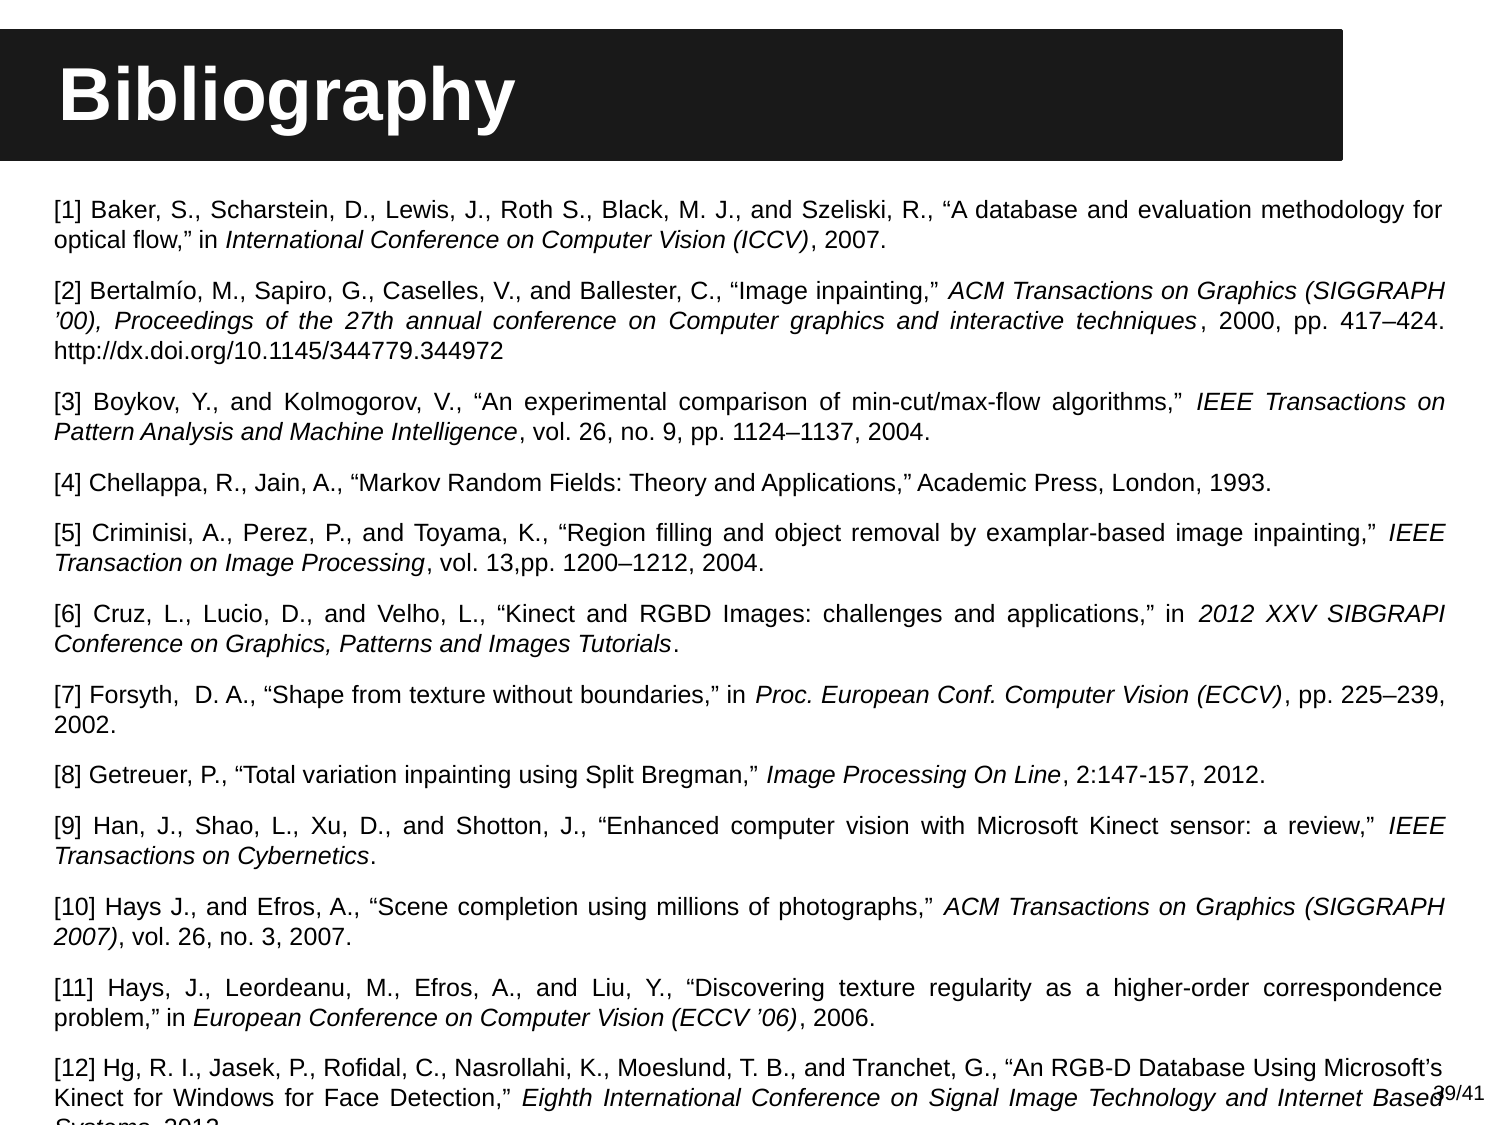

Bibliography

[1] Baker, S., Scharstein, D., Lewis, J., Roth S., Black, M. J., and Szeliski, R., “A database and evaluation methodology for optical ﬂow,” in International Conference on Computer Vision (ICCV), 2007.
[2] Bertalmío, M., Sapiro, G., Caselles, V., and Ballester, C., “Image inpainting,” ACM Transactions on Graphics (SIGGRAPH ’00), Proceedings of the 27th annual conference on Computer graphics and interactive techniques, 2000, pp. 417–424. http://dx.doi.org/10.1145/344779.344972
[3] Boykov, Y., and Kolmogorov, V., “An experimental comparison of min-cut/max-ﬂow algorithms,” IEEE Transactions on Pattern Analysis and Machine Intelligence, vol. 26, no. 9, pp. 1124–1137, 2004.
[4] Chellappa, R., Jain, A., “Markov Random Fields: Theory and Applications,” Academic Press, London, 1993.
[5] Criminisi, A., Perez, P., and Toyama, K., “Region ﬁlling and object removal by examplar-based image inpainting,” IEEE Transaction on Image Processing, vol. 13,pp. 1200–1212, 2004.
[6] Cruz, L., Lucio, D., and Velho, L., “Kinect and RGBD Images: challenges and applications,” in 2012 XXV SIBGRAPI Conference on Graphics, Patterns and Images Tutorials.
[7] Forsyth,  D. A., “Shape from texture without boundaries,” in Proc. European Conf. Computer Vision (ECCV), pp. 225–239, 2002.
[8] Getreuer, P., “Total variation inpainting using Split Bregman,” Image Processing On Line, 2:147-157, 2012.
[9] Han, J., Shao, L., Xu, D., and Shotton, J., “Enhanced computer vision with Microsoft Kinect sensor: a review,” IEEE Transactions on Cybernetics.
[10] Hays J., and Efros, A., “Scene completion using millions of photographs,” ACM Transactions on Graphics (SIGGRAPH 2007), vol. 26, no. 3, 2007.
[11] Hays, J., Leordeanu, M., Efros, A., and Liu, Y., “Discovering texture regularity as a higher-order correspondence problem,” in European Conference on Computer Vision (ECCV ’06), 2006.
[12] Hg, R. I., Jasek, P., Rofidal, C., Nasrollahi, K., Moeslund, T. B., and Tranchet, G., “An RGB-D Database Using Microsoft’s Kinect for Windows for Face Detection,” Eighth International Conference on Signal Image Technology and Internet Based Systems, 2012.
39/41